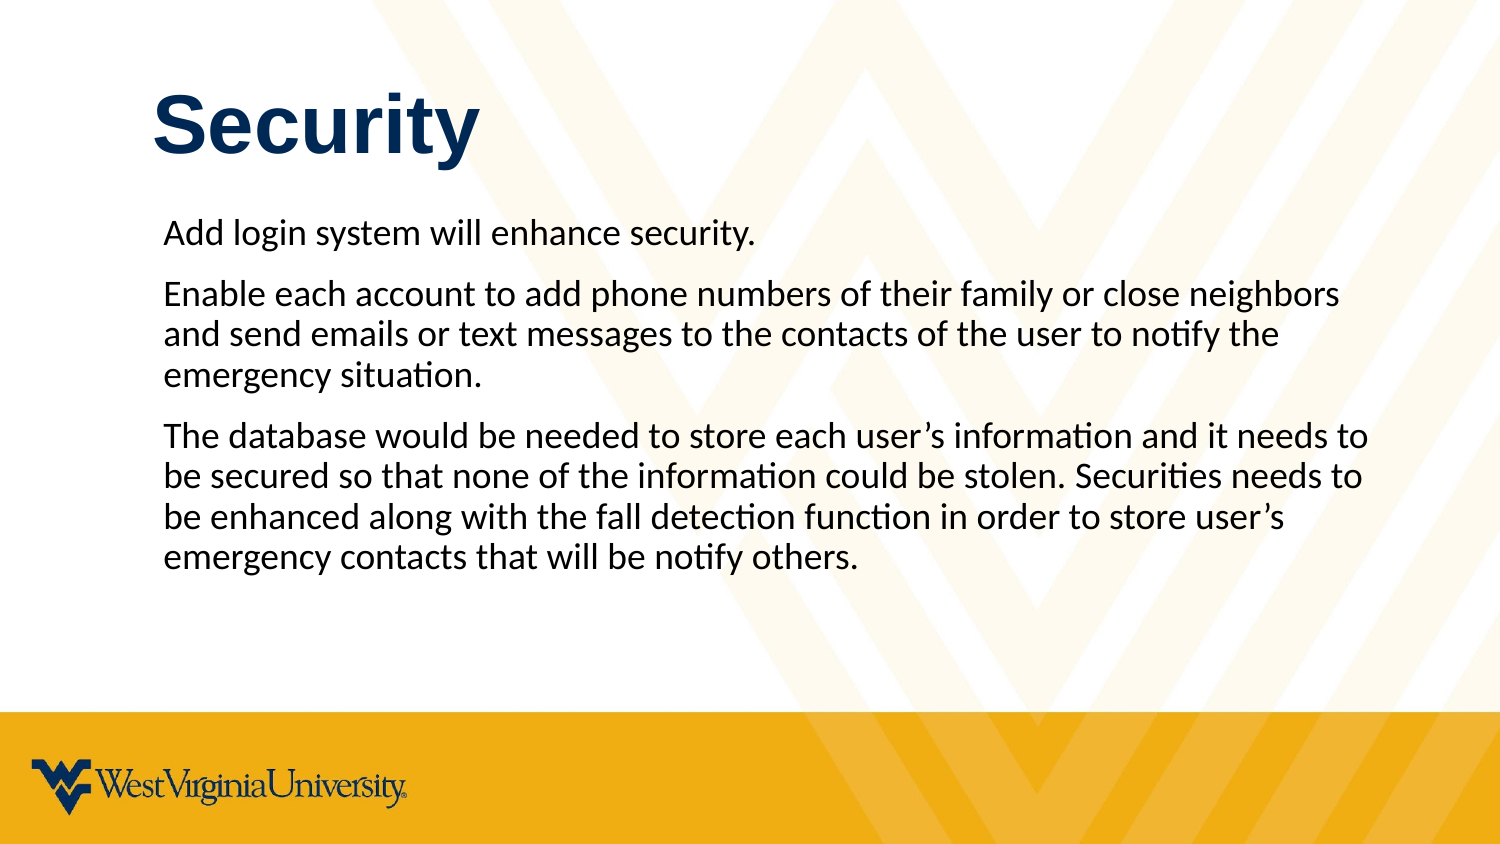

Security
Add login system will enhance security.
Enable each account to add phone numbers of their family or close neighbors and send emails or text messages to the contacts of the user to notify the emergency situation.
The database would be needed to store each user’s information and it needs to be secured so that none of the information could be stolen. Securities needs to be enhanced along with the fall detection function in order to store user’s emergency contacts that will be notify others.